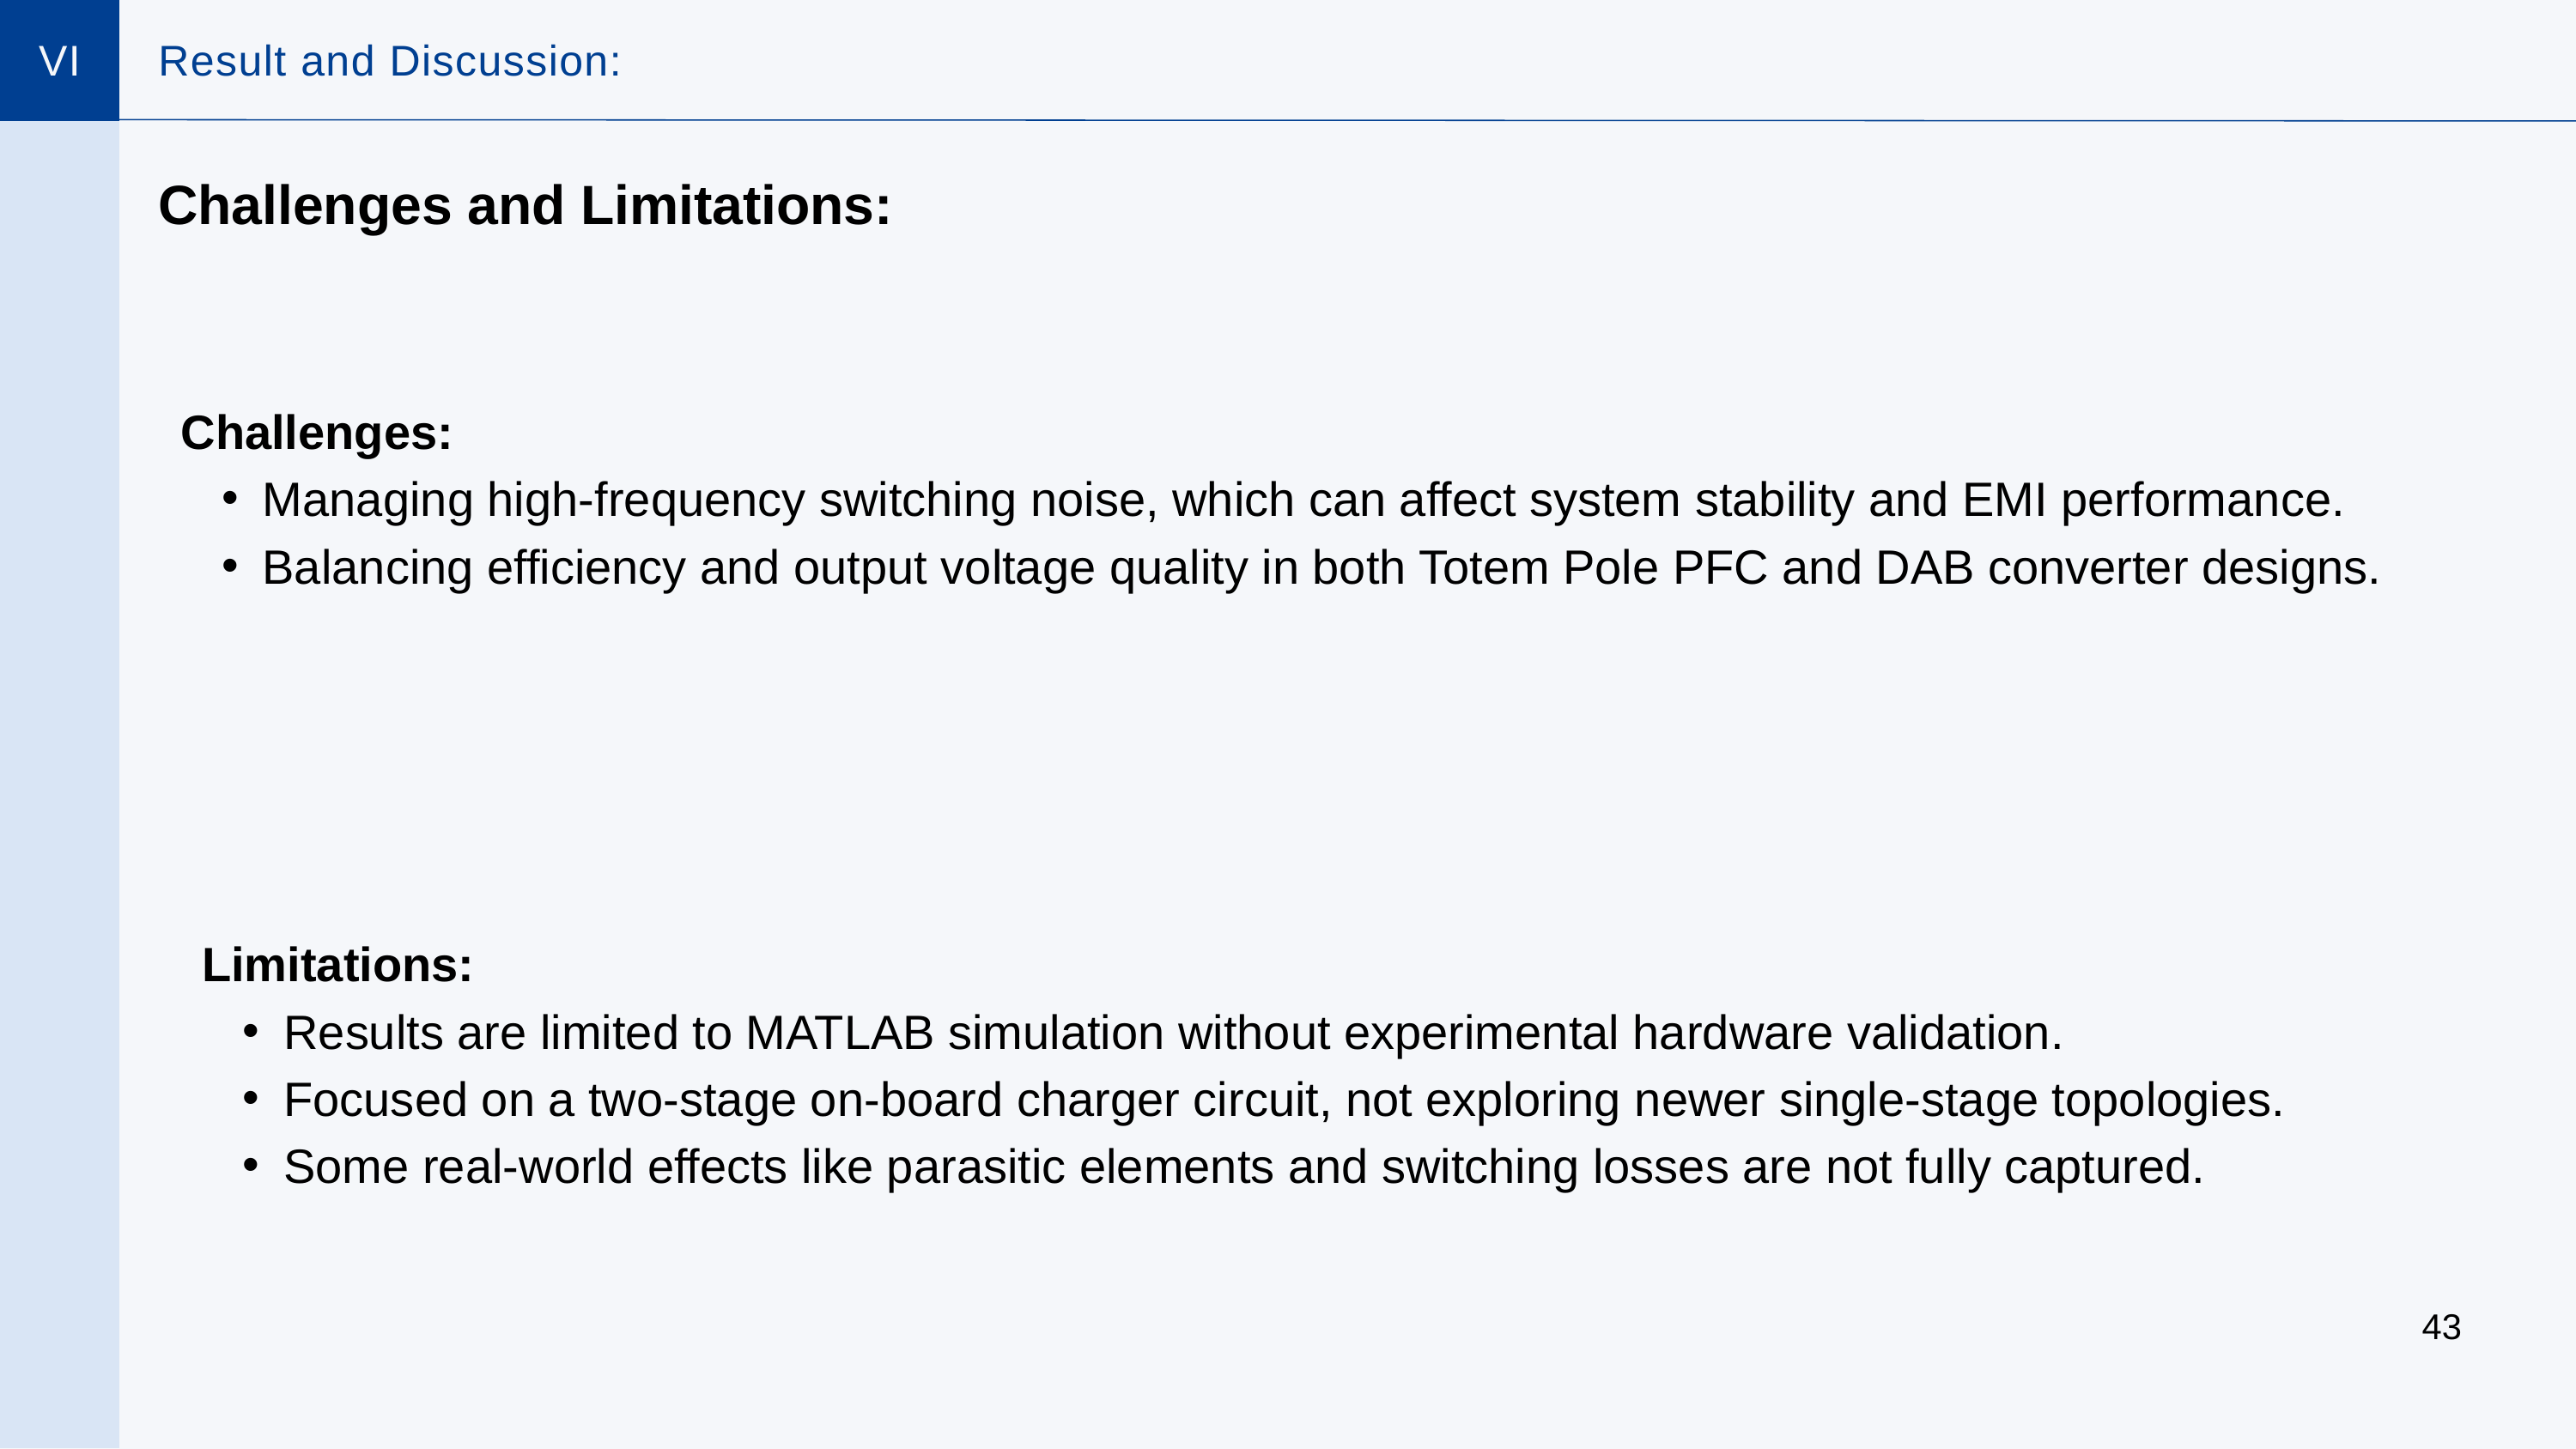

VI
Result and Discussion:

Challenges and Limitations:

Challenges:
Managing high-frequency switching noise, which can affect system stability and EMI performance.
Balancing efficiency and output voltage quality in both Totem Pole PFC and DAB converter designs.

Limitations:
Results are limited to MATLAB simulation without experimental hardware validation.
Focused on a two-stage on-board charger circuit, not exploring newer single-stage topologies.
Some real-world effects like parasitic elements and switching losses are not fully captured.

43